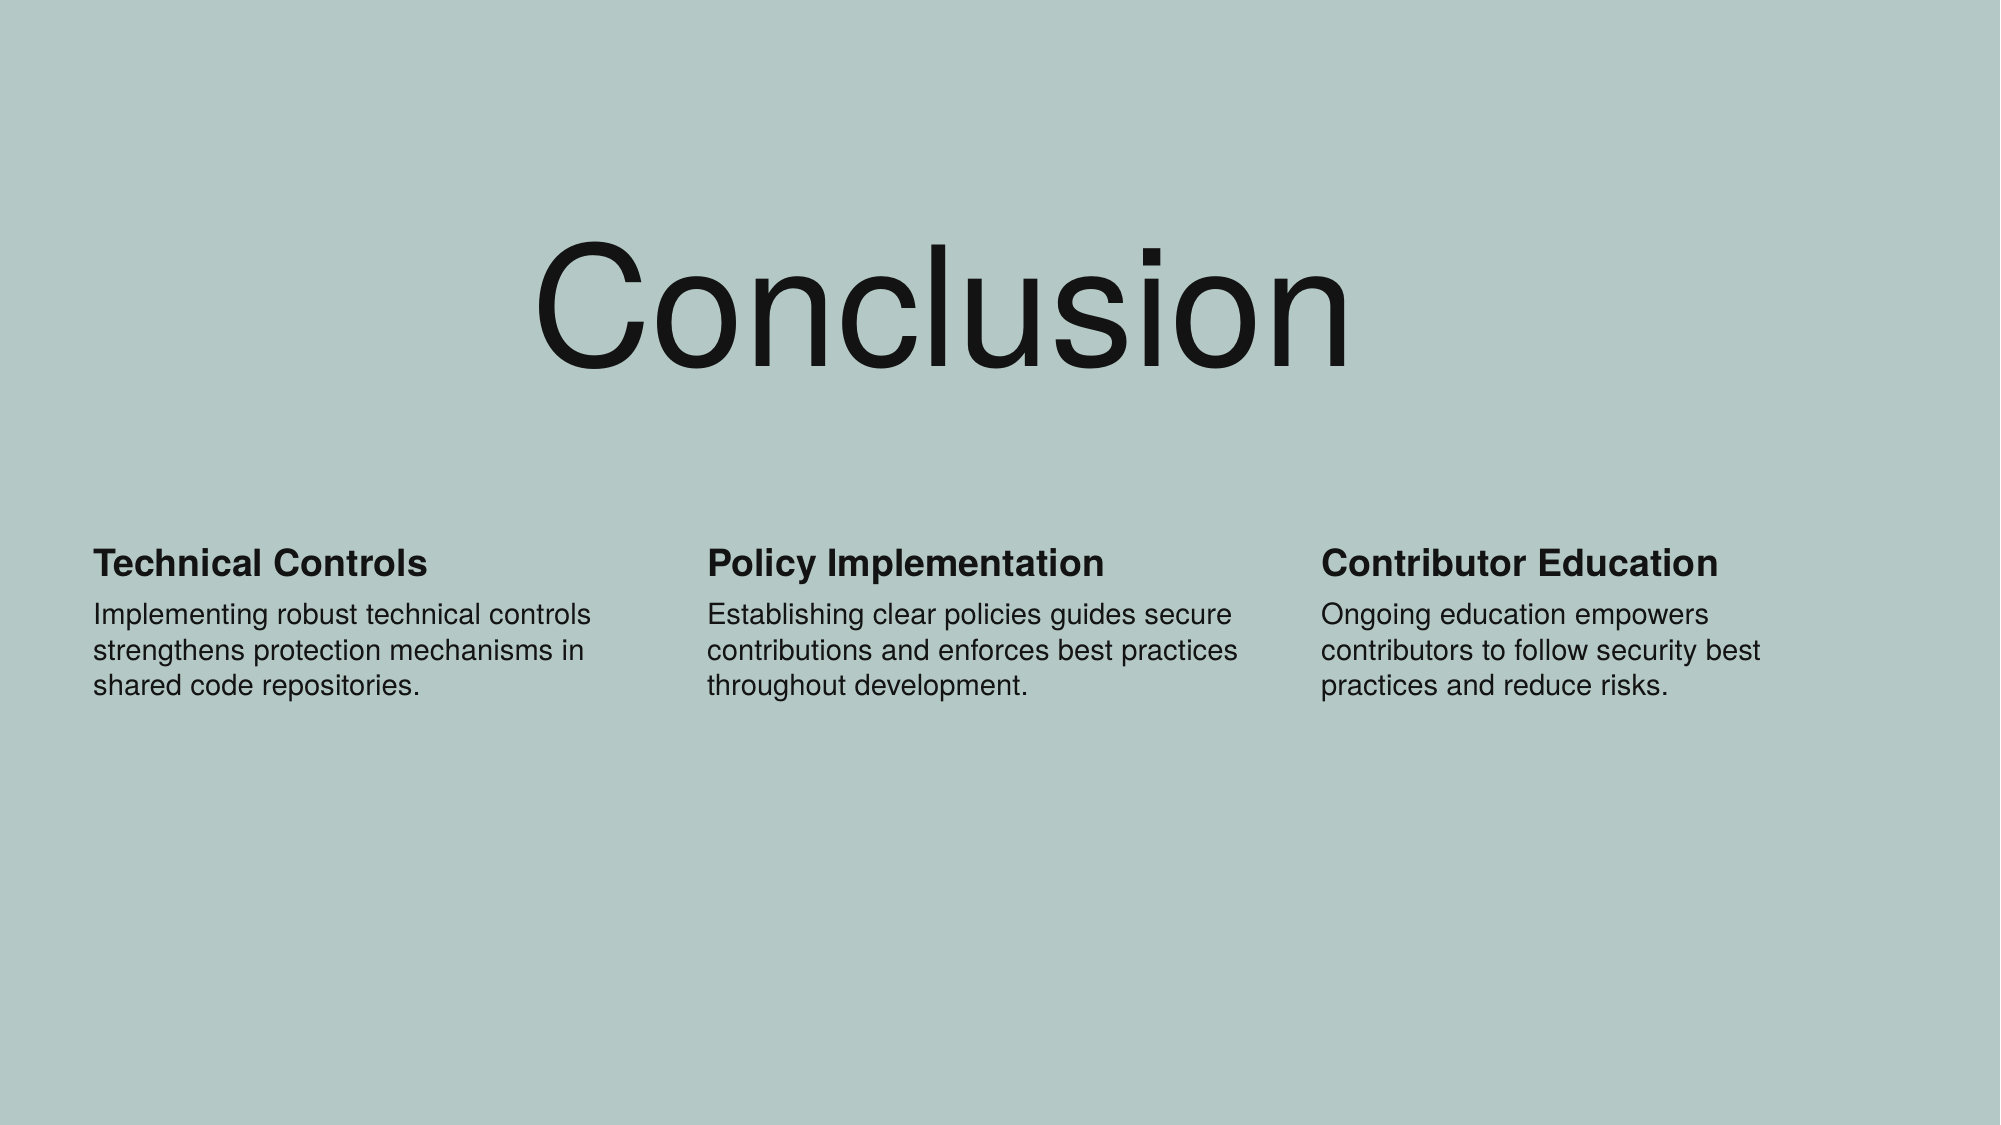

# Conclusion
Technical Controls
Implementing robust technical controls strengthens protection mechanisms in shared code repositories.
Policy Implementation
Establishing clear policies guides secure contributions and enforces best practices throughout development.
Contributor Education
Ongoing education empowers contributors to follow security best practices and reduce risks.